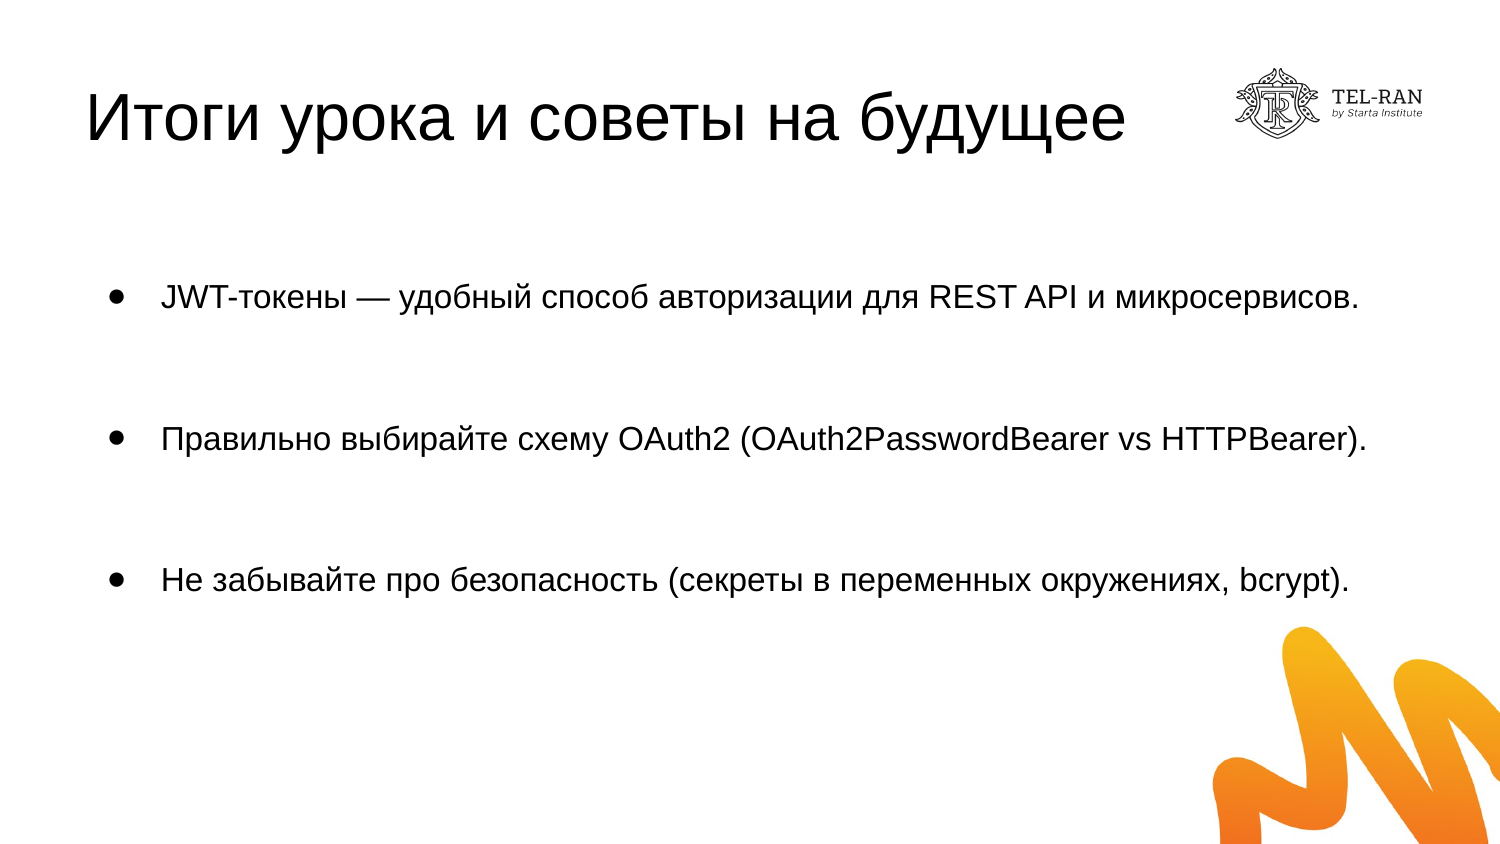

# Итоги урока и советы на будущее
JWT-токены — удобный способ авторизации для REST API и микросервисов.

Правильно выбирайте схему OAuth2 (OAuth2PasswordBearer vs HTTPBearer).

Не забывайте про безопасность (секреты в переменных окружениях, bcrypt).